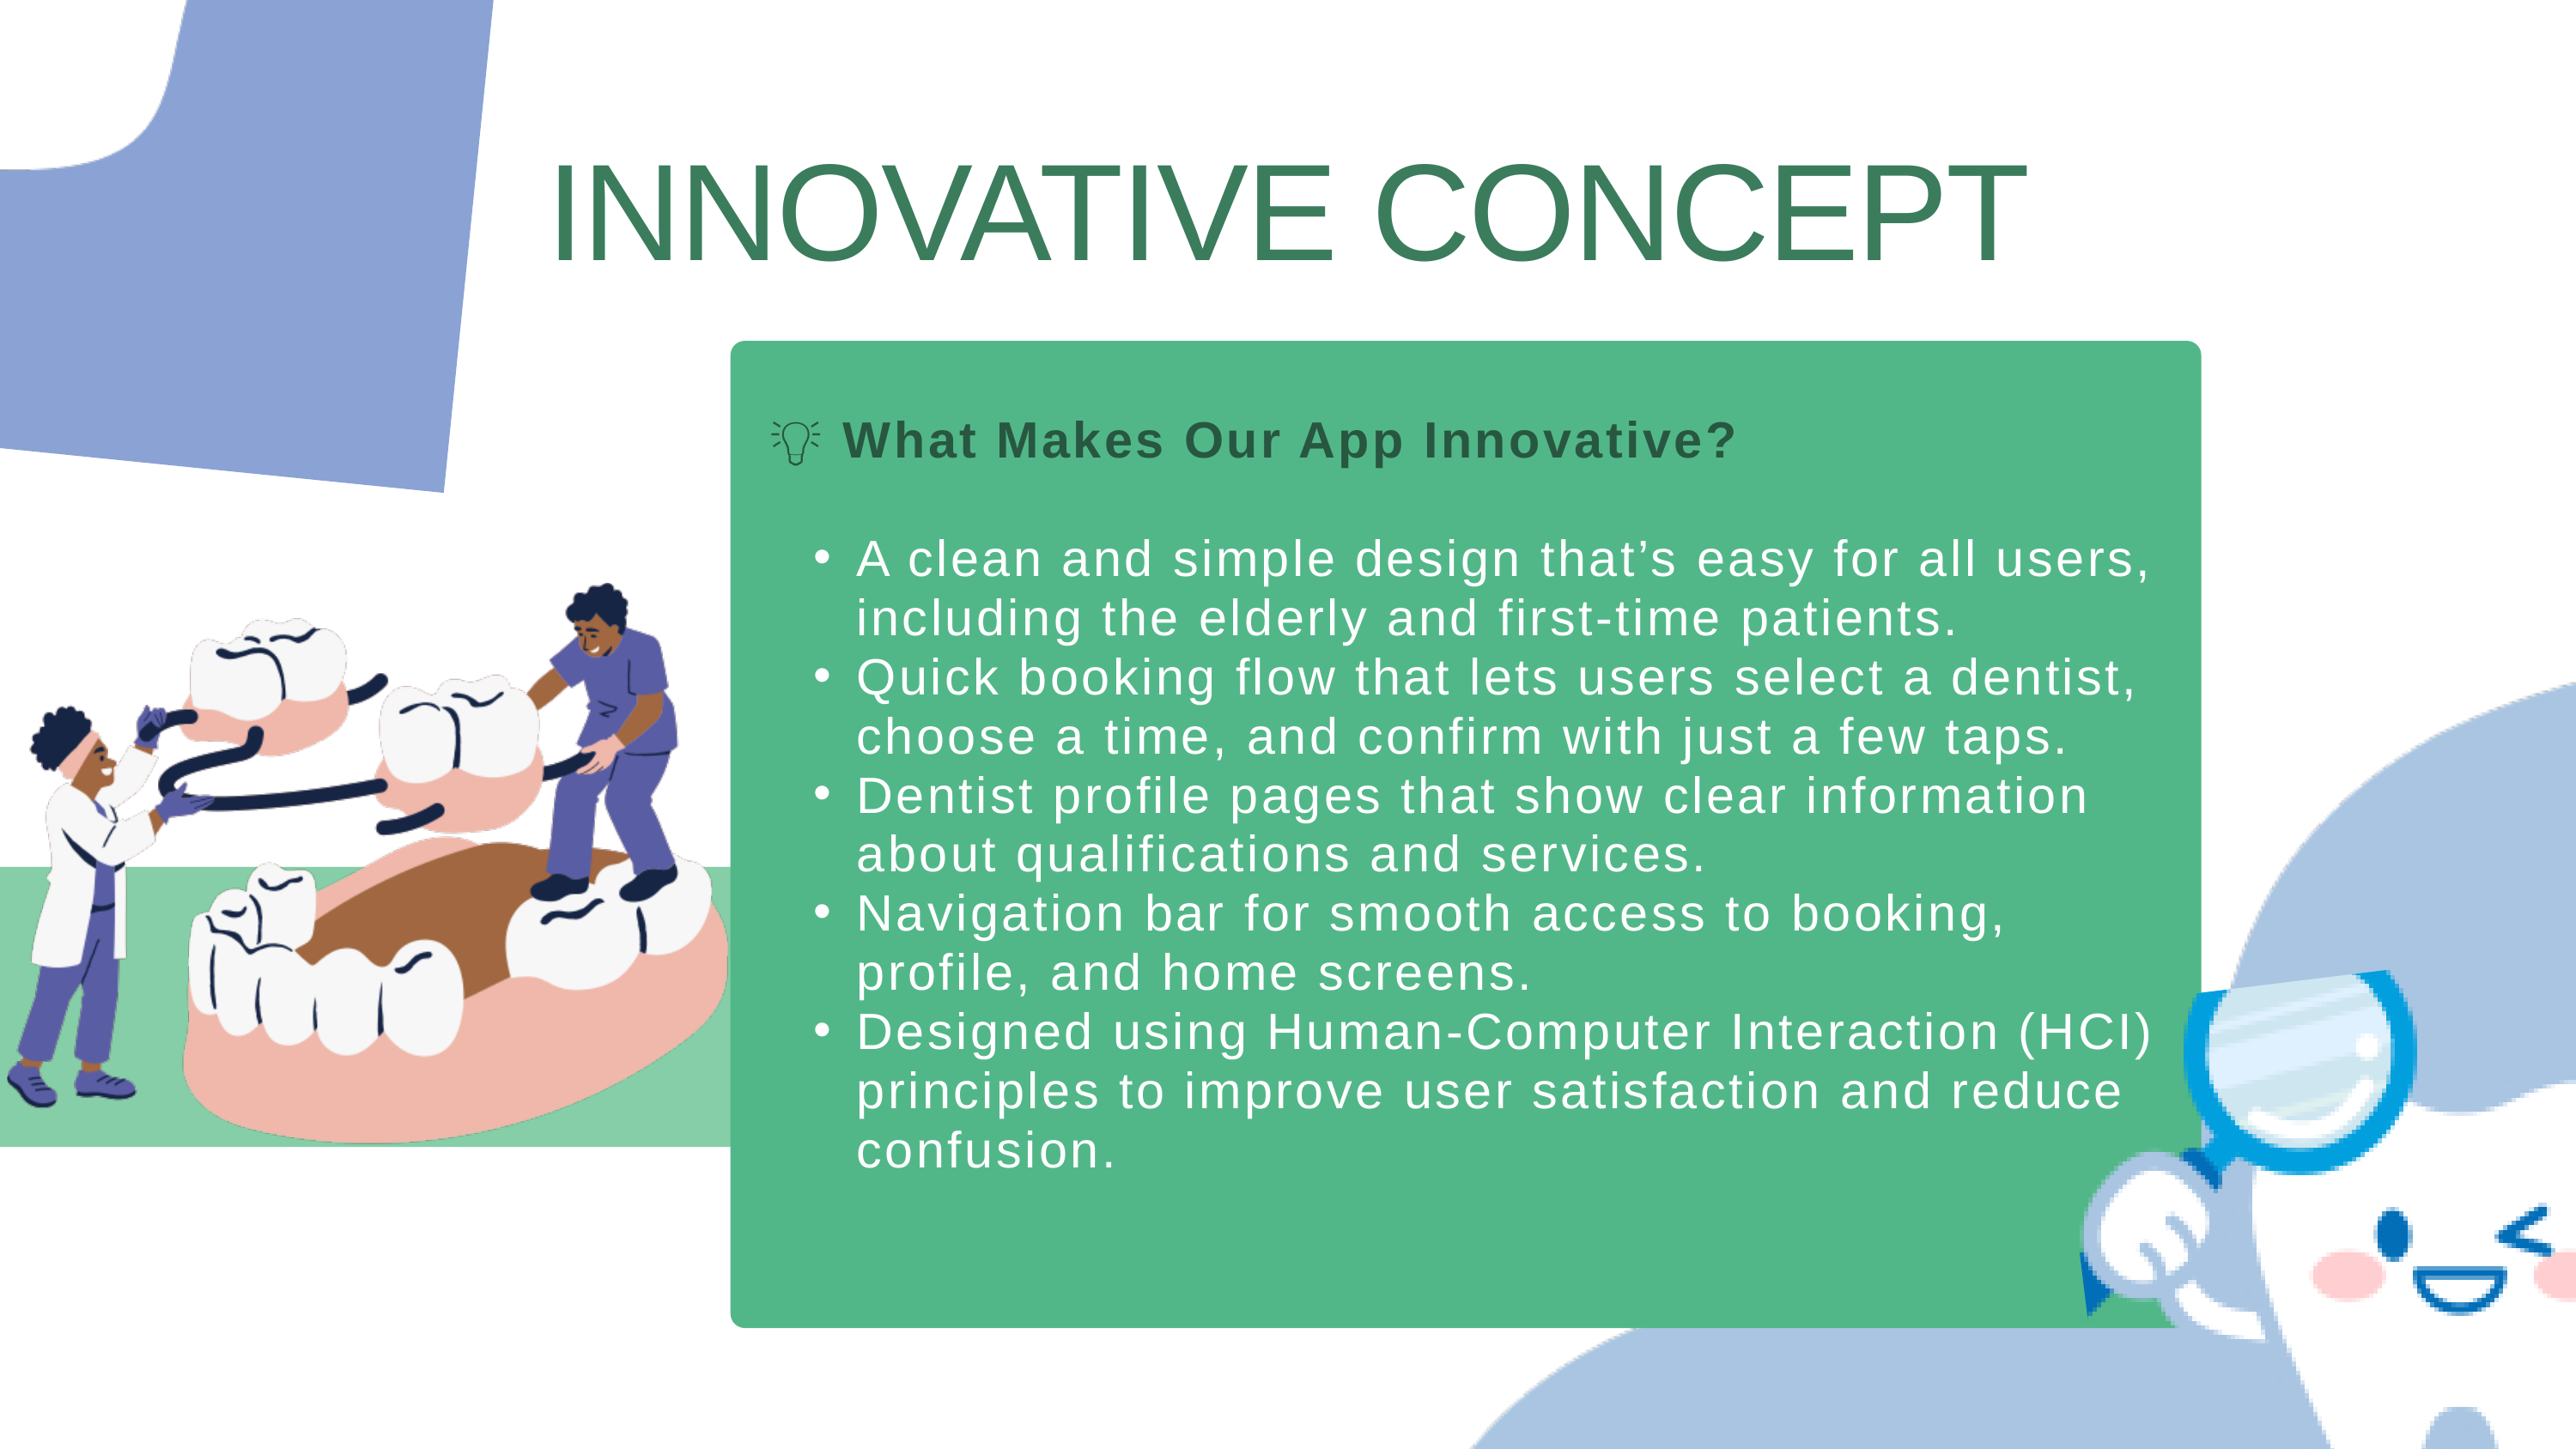

INNOVATIVE CONCEPT

💡 What Makes Our App Innovative?

A clean and simple design that’s easy for all users, including the elderly and first-time patients.
Quick booking flow that lets users select a dentist, choose a time, and confirm with just a few taps.
Dentist profile pages that show clear information about qualifications and services.
Navigation bar for smooth access to booking, profile, and home screens.
Designed using Human-Computer Interaction (HCI) principles to improve user satisfaction and reduce confusion.